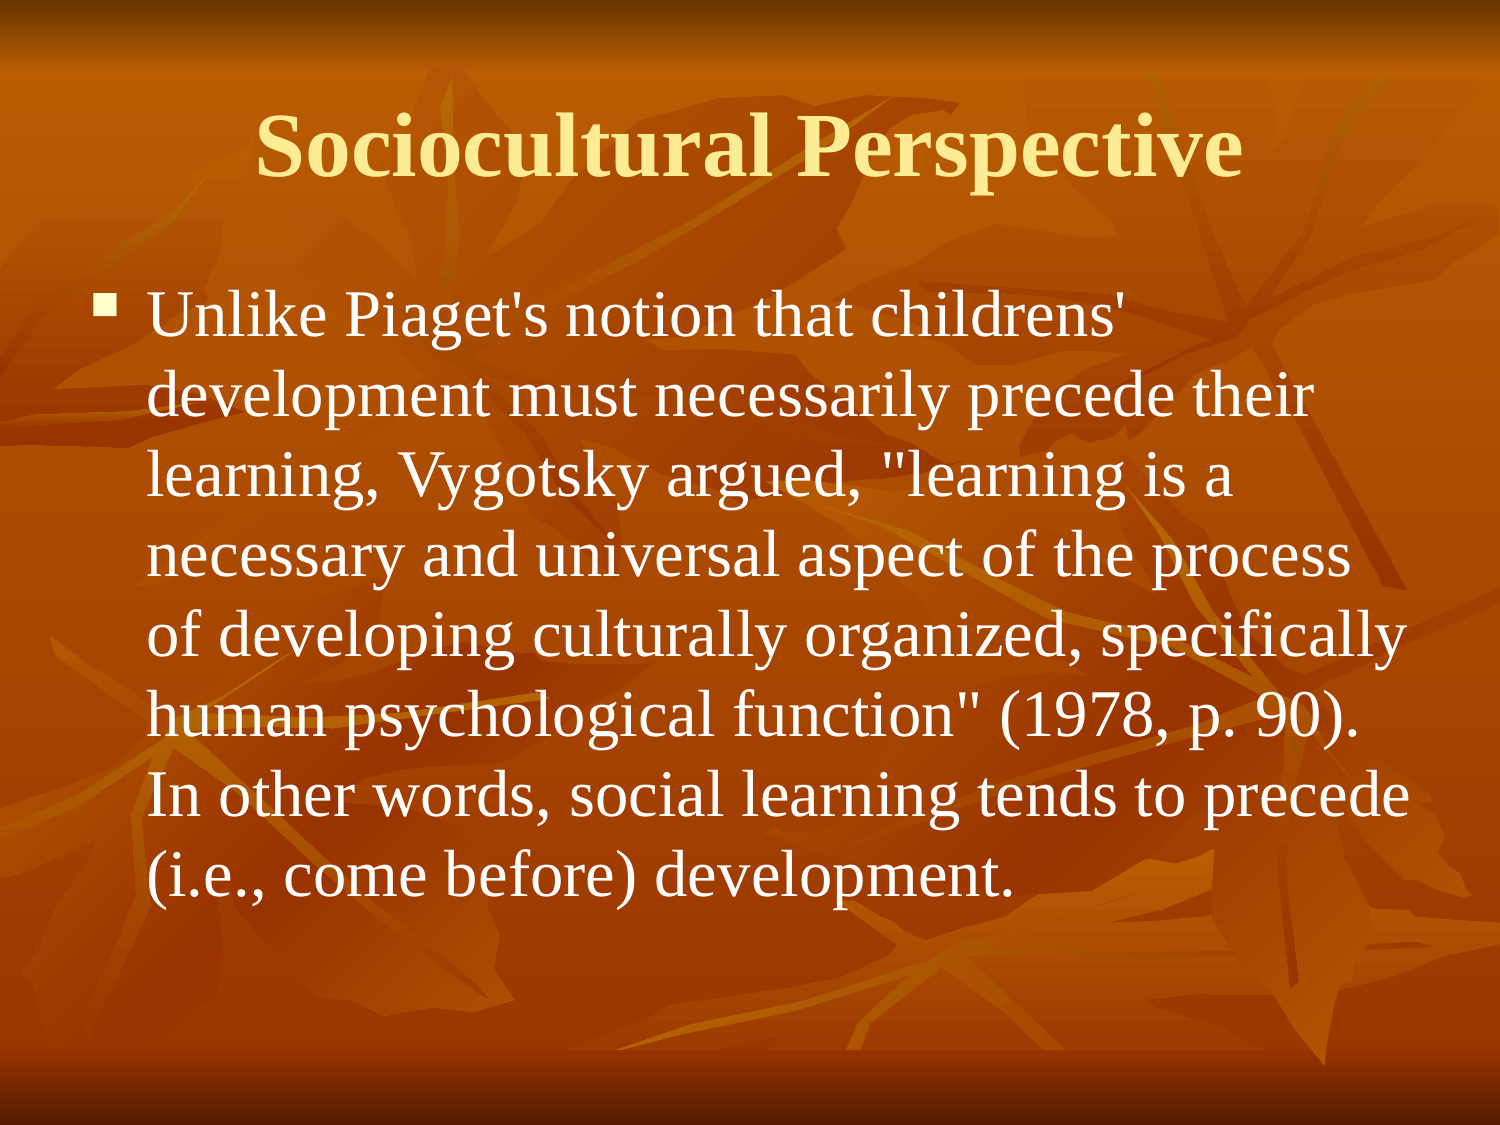

# Sociocultural Perspective
Unlike Piaget's notion that childrens' development must necessarily precede their learning, Vygotsky argued, "learning is a necessary and universal aspect of the process of developing culturally organized, specifically human psychological function" (1978, p. 90).  In other words, social learning tends to precede (i.e., come before) development.